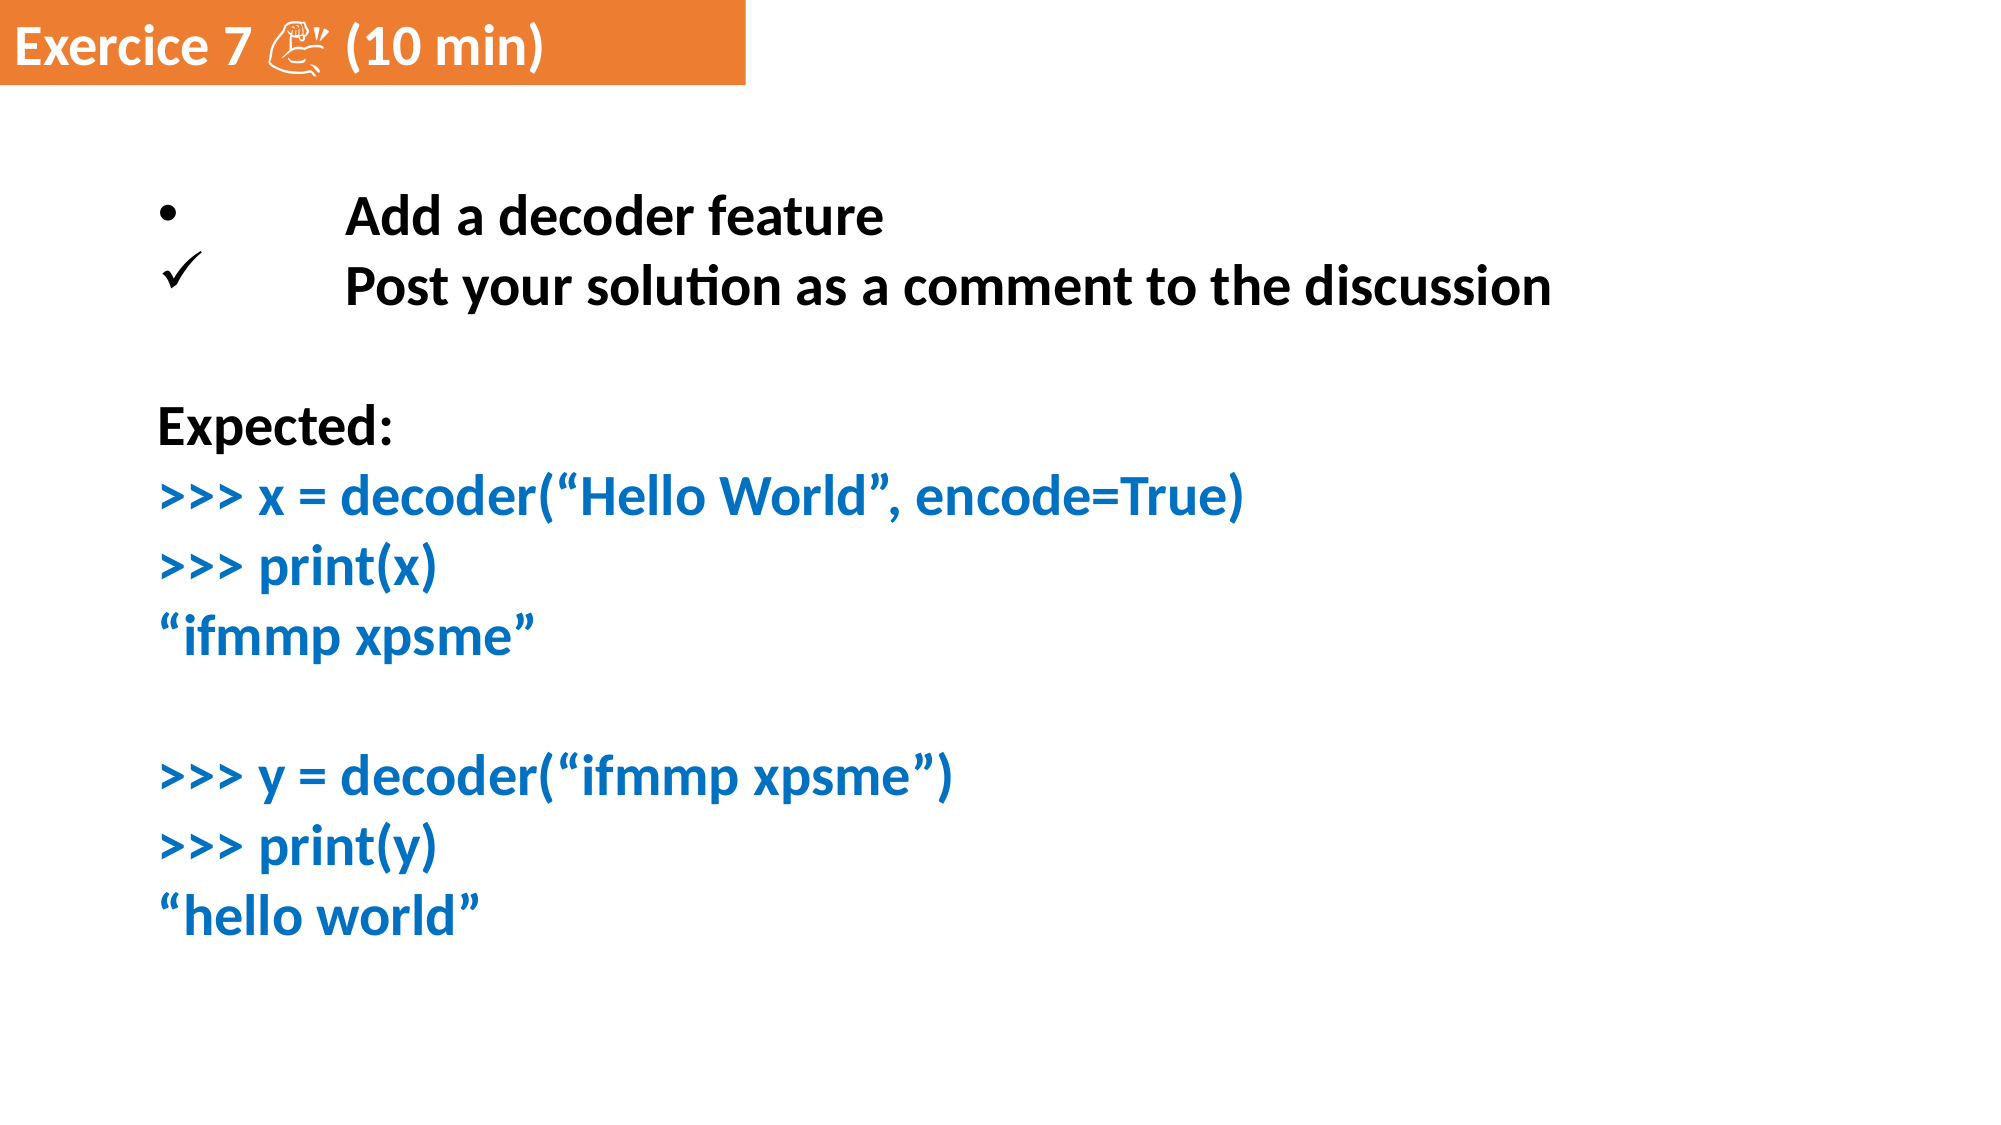

Exercice 7 💪 (10 min)
Add a decoder feature
Post your solution as a comment to the discussion

Expected:
>>> x = decoder(“Hello World”, encode=True)
>>> print(x)
“ifmmp xpsme”

>>> y = decoder(“ifmmp xpsme”)
>>> print(y)
“hello world”